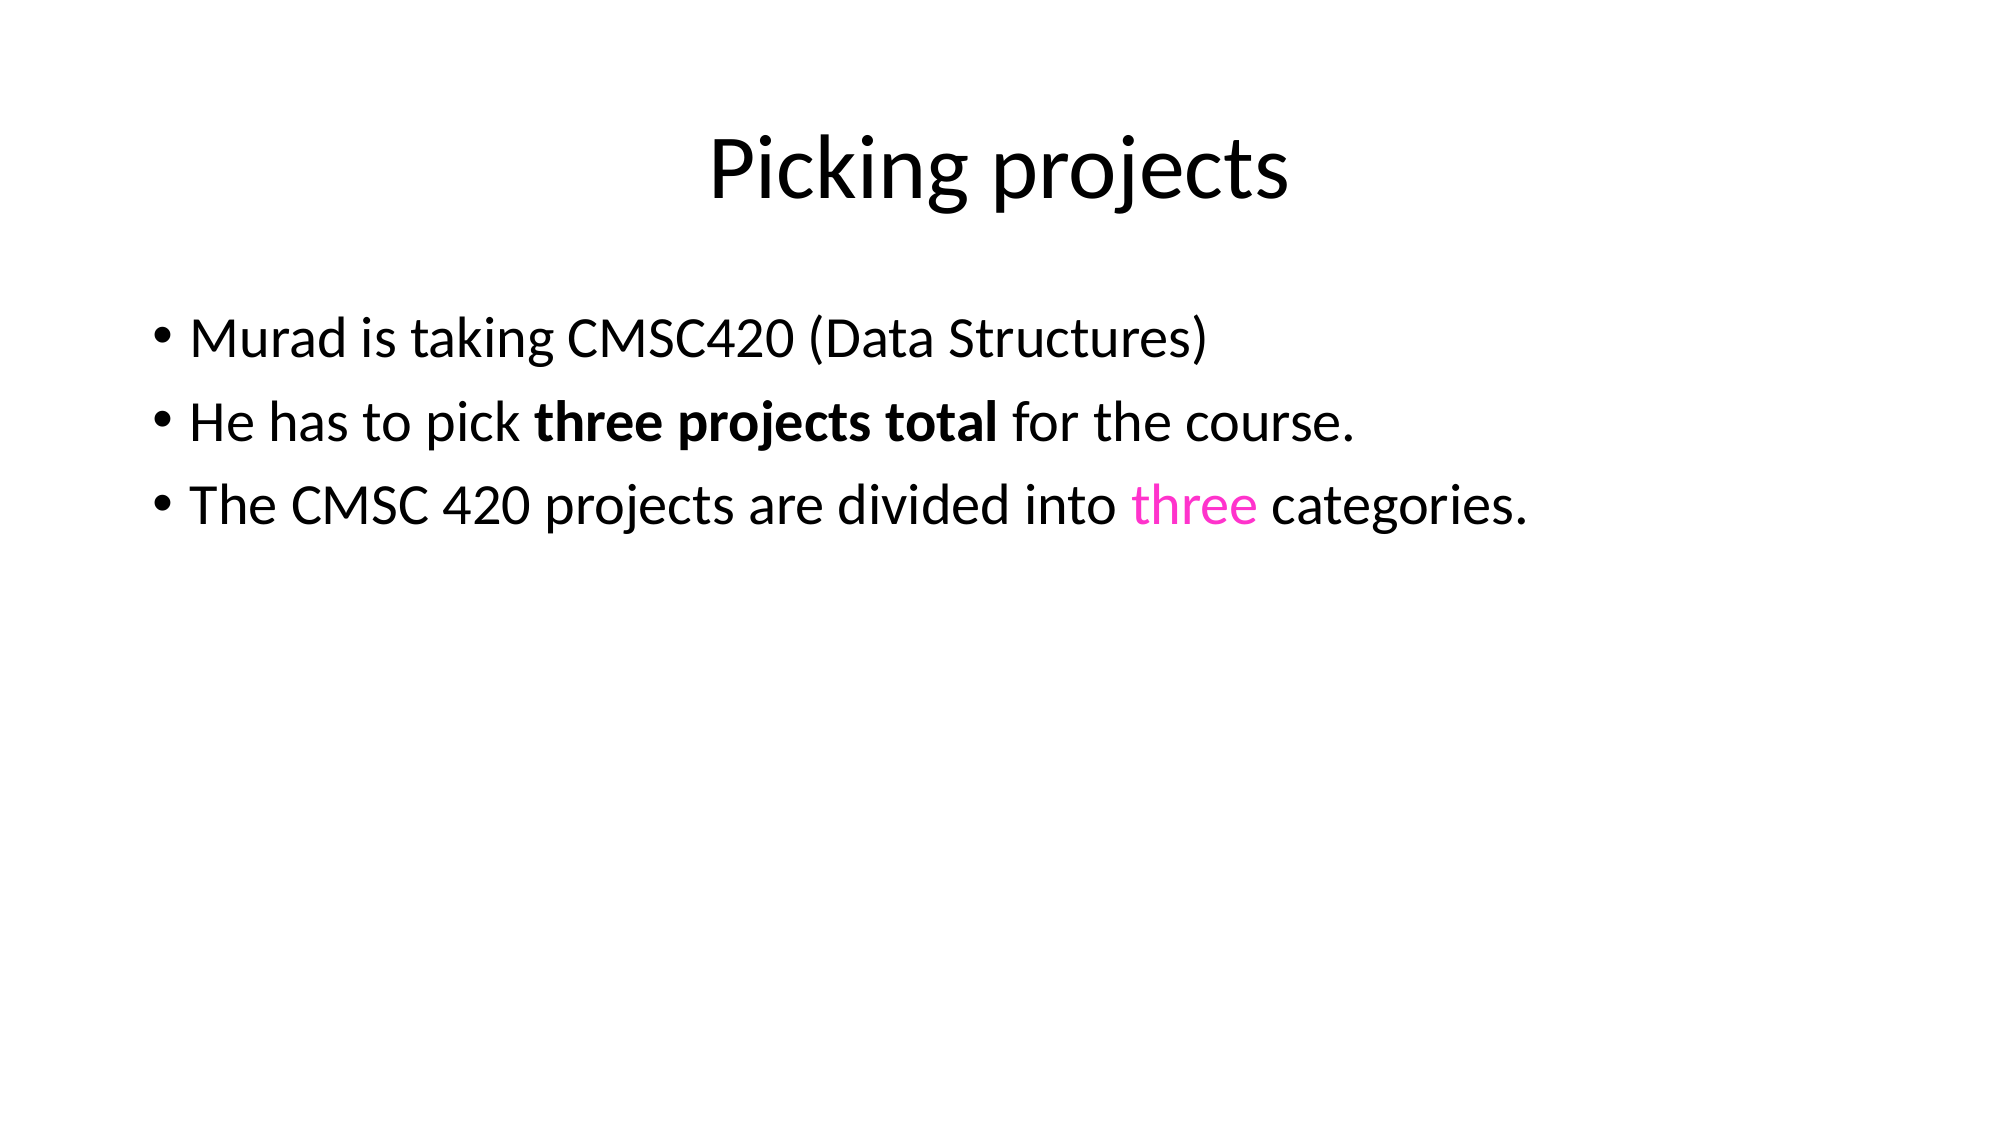

# Picking projects
Murad is taking CMSC420 (Data Structures)
He has to pick three projects total for the course.
The CMSC 420 projects are divided into three categories.